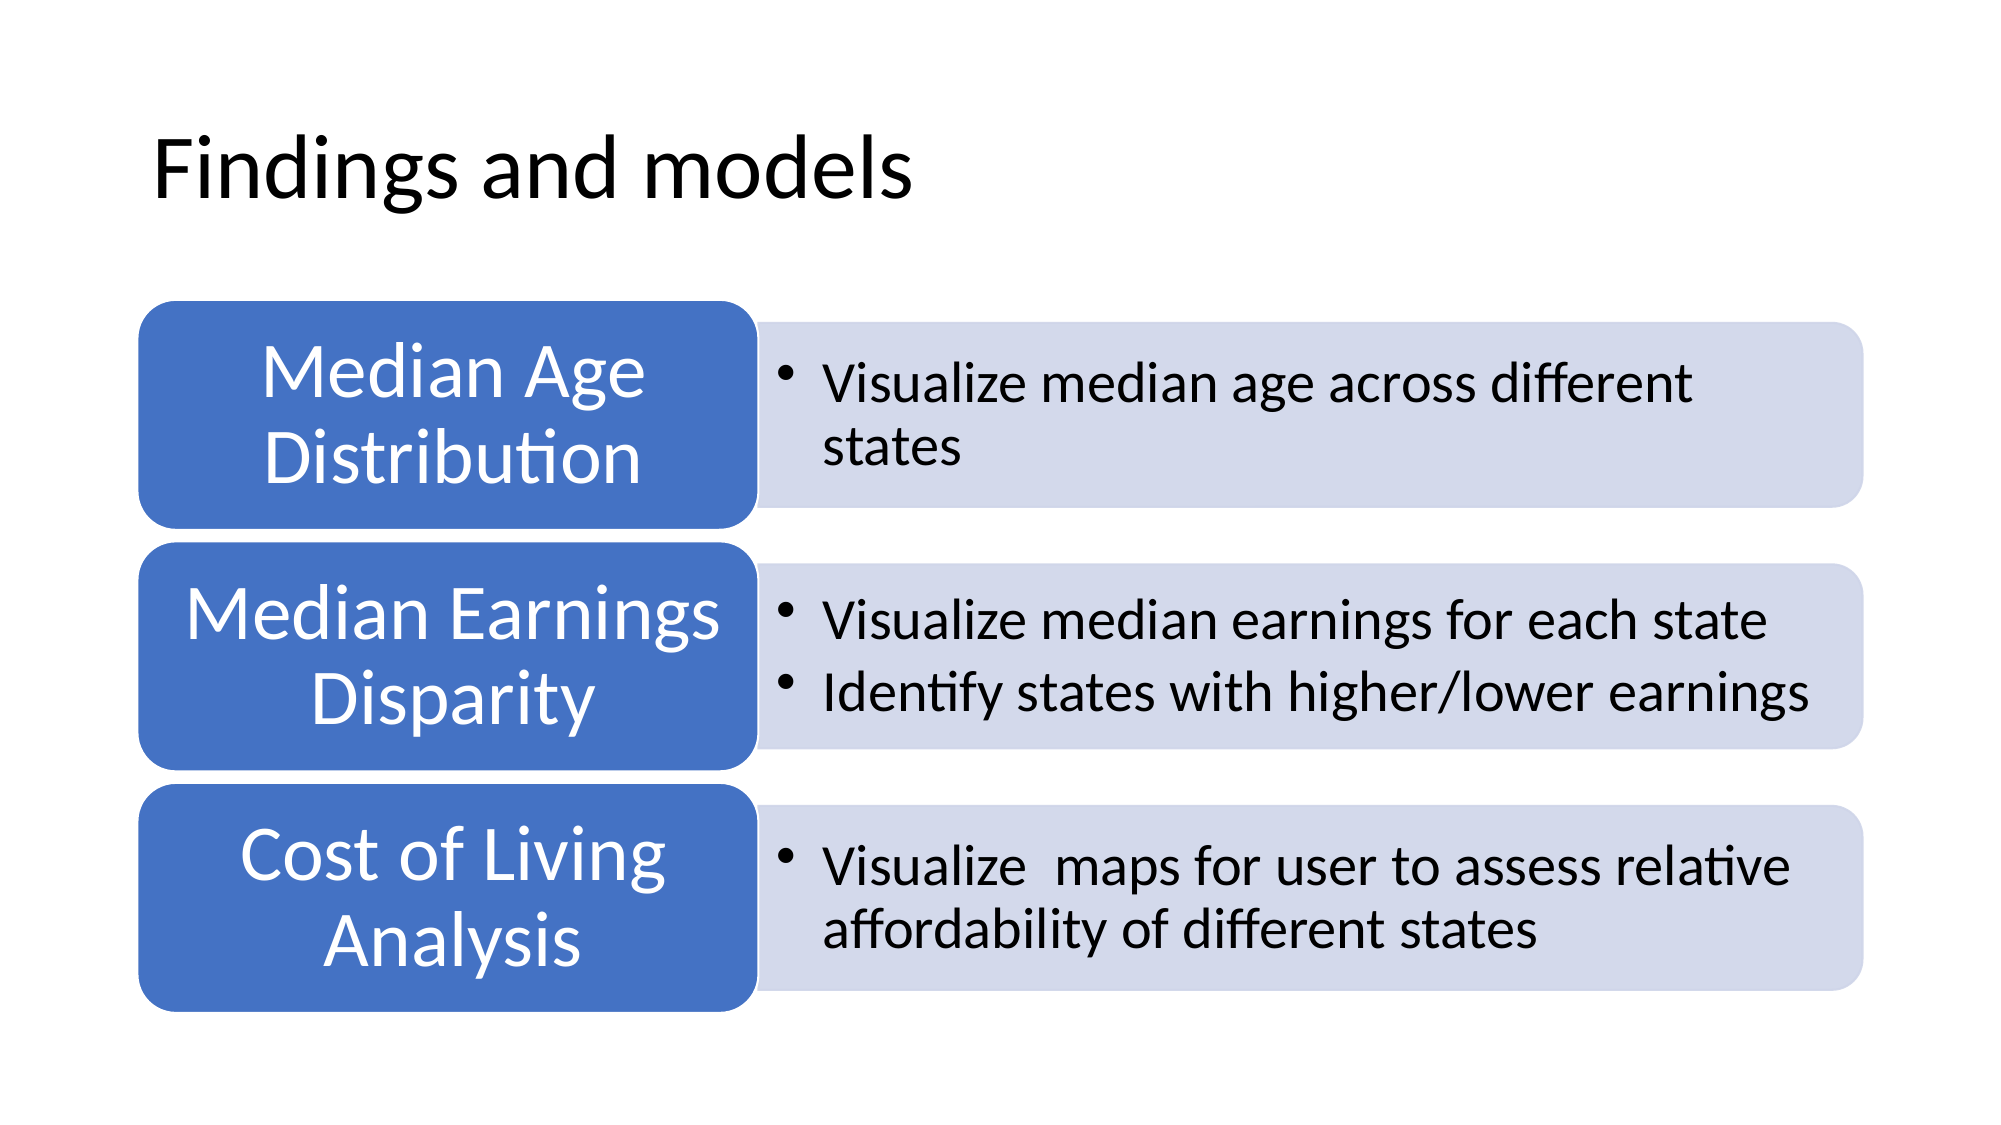

# Findings and models
Visualize median age across different states
Median Age Distribution
Visualize median earnings for each state
Identify states with higher/lower earnings
Median Earnings Disparity
Visualize  maps for user to assess relative affordability of different states
Cost of Living Analysis